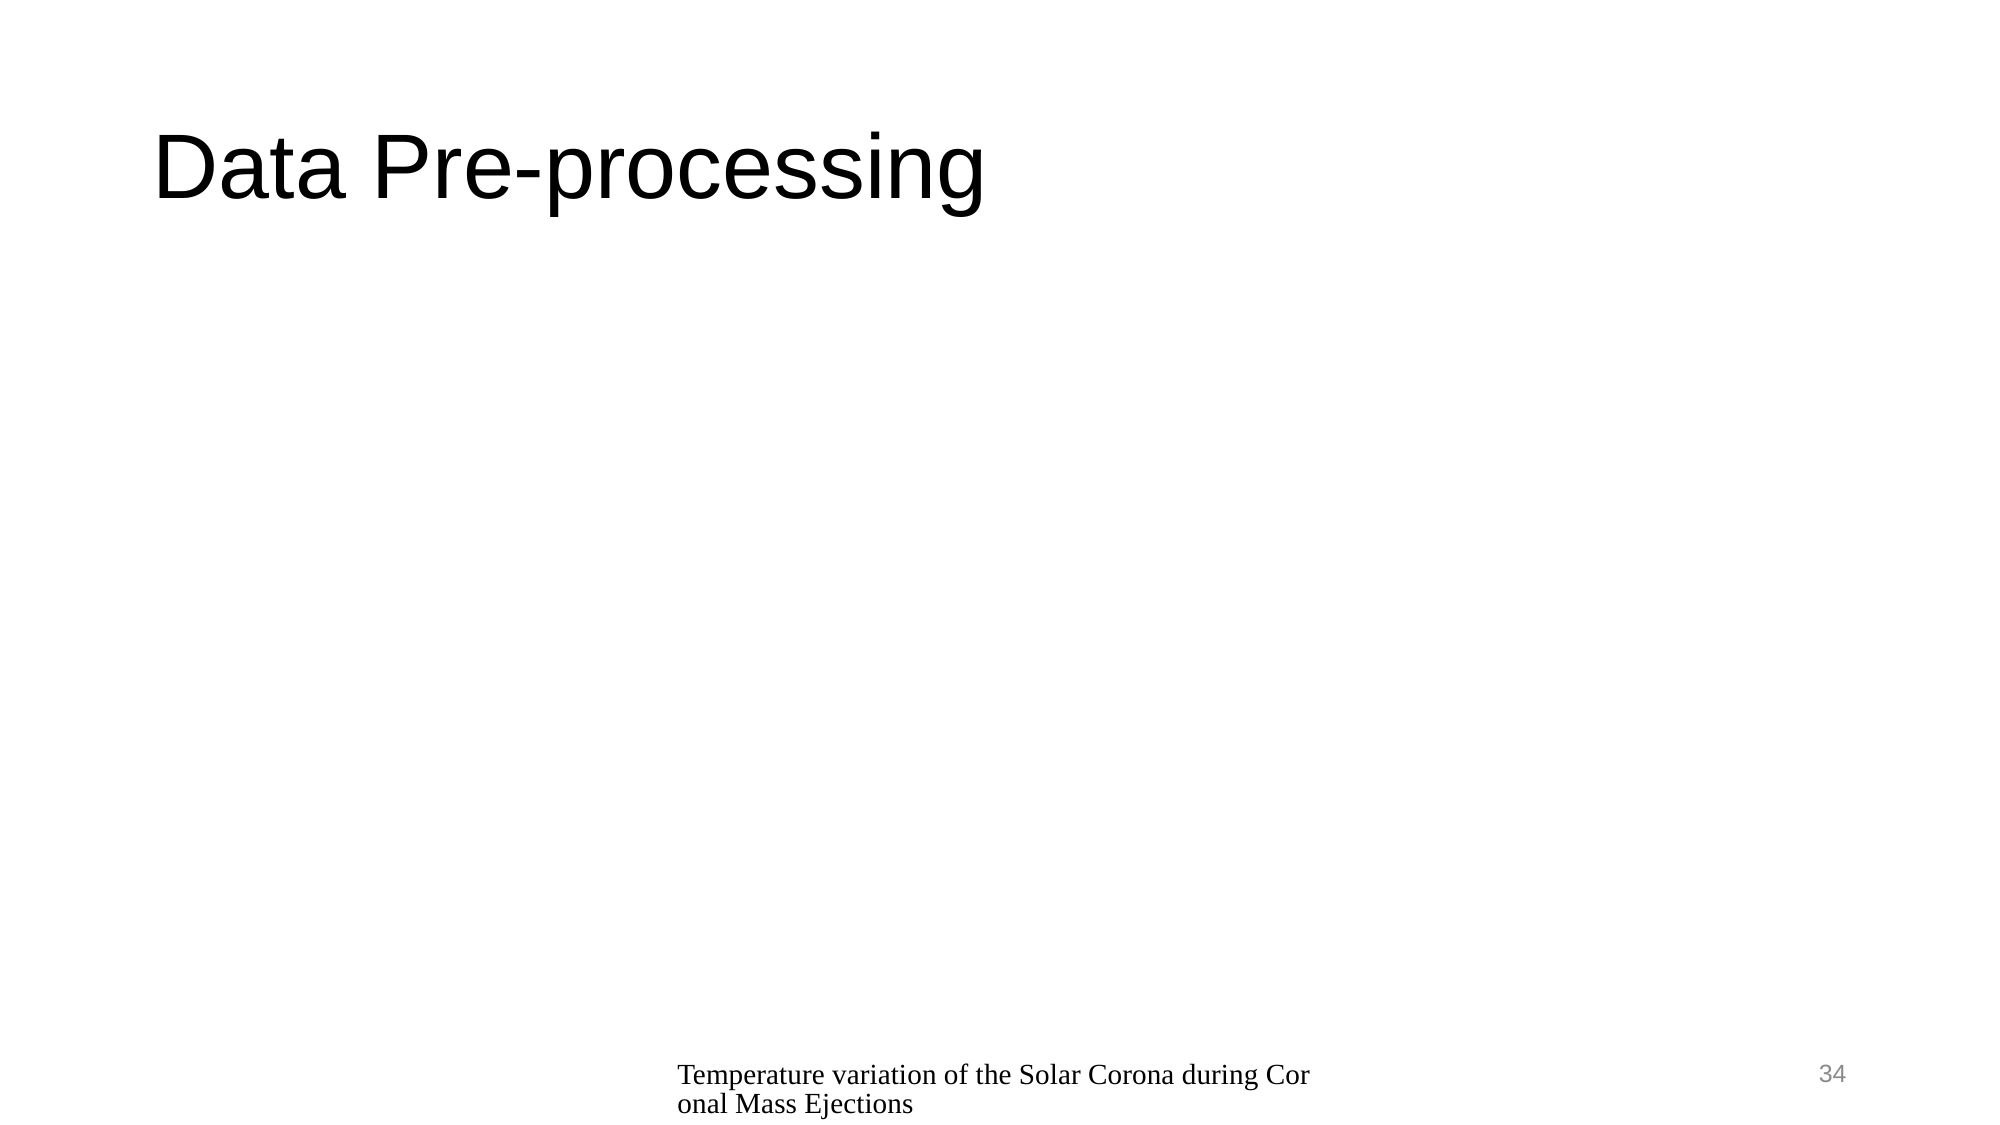

# Data Pre-processing

Temperature variation of the Solar Corona during Coronal Mass Ejections
34